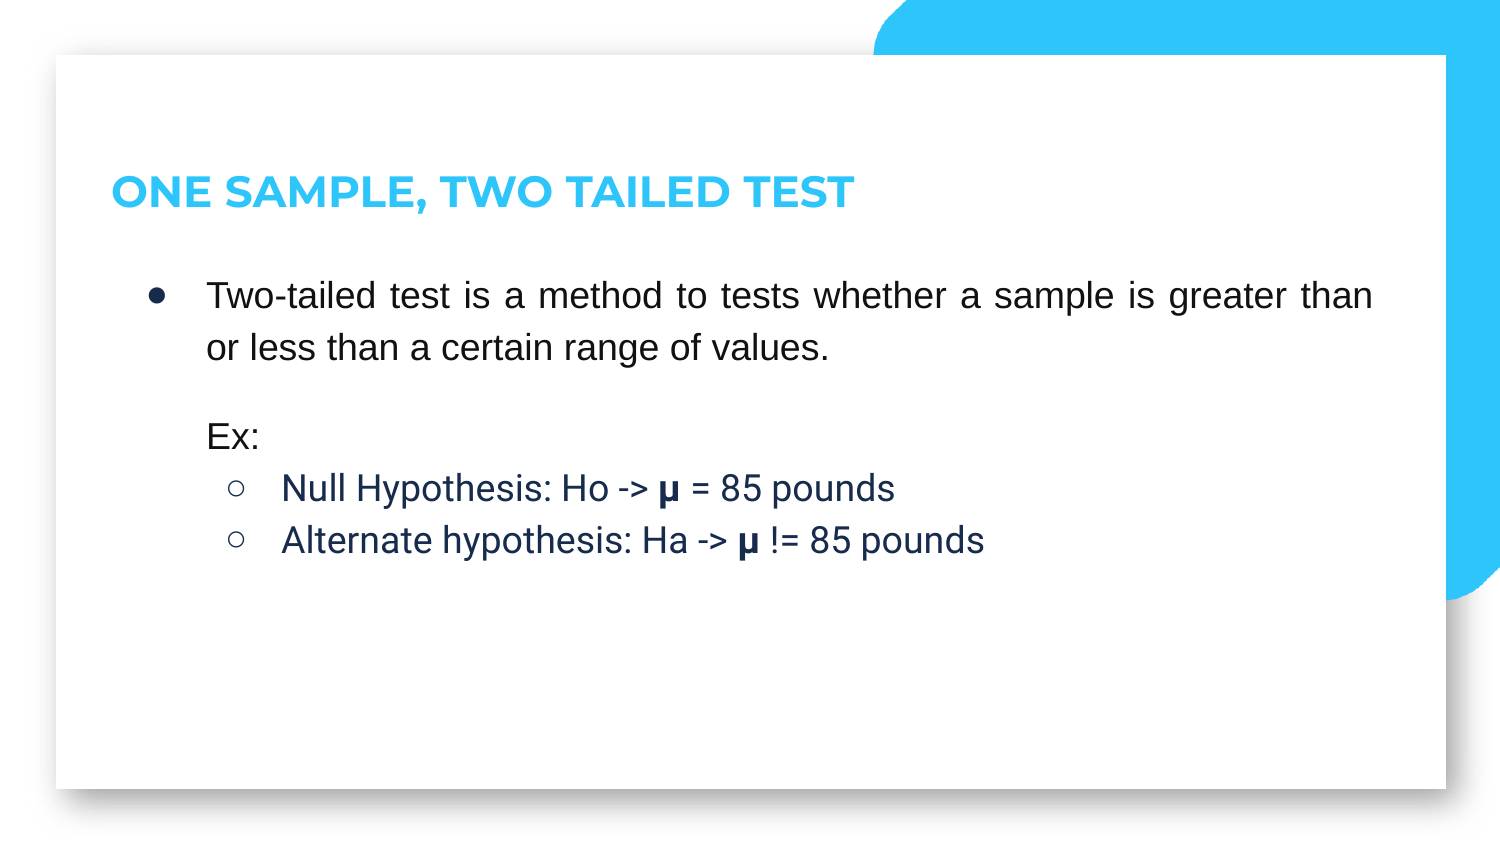

ONE SAMPLE, TWO TAILED TEST
Two-tailed test is a method to tests whether a sample is greater than or less than a certain range of values.

Ex:
Null Hypothesis: Ho -> μ = 85 pounds
Alternate hypothesis: Ha -> μ != 85 pounds